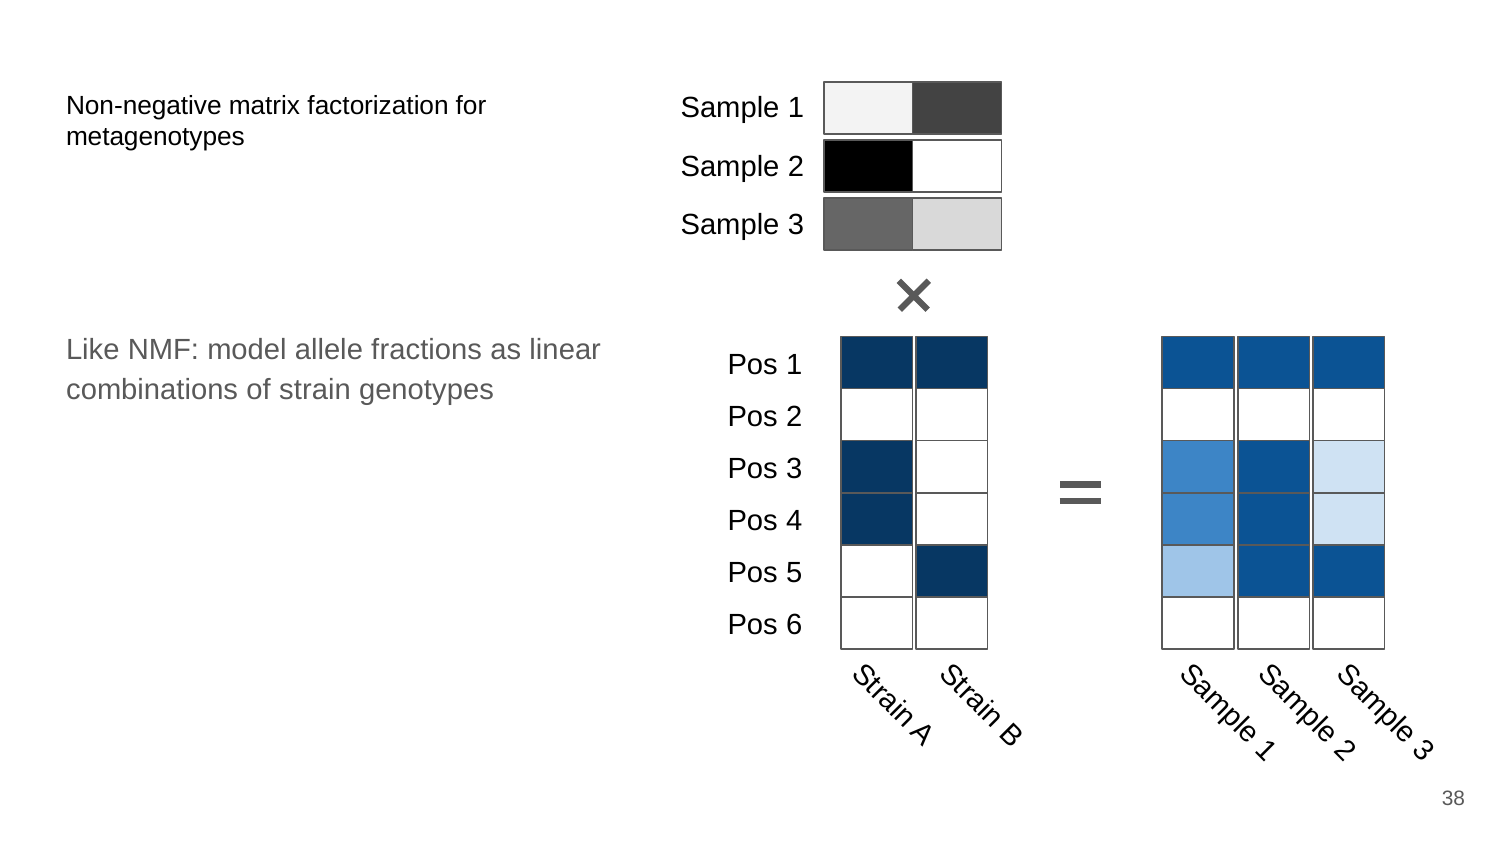

# Non-negative matrix factorization for metagenotypes
Sample 1

Sample 2

Sample 3

Like NMF: model allele fractions as linear combinations of strain genotypes
Pos 1

Pos 2
Pos 3
Pos 4
Pos 5
Pos 6
Strain A
Strain B
Sample 1
Sample 2
Sample 3
38